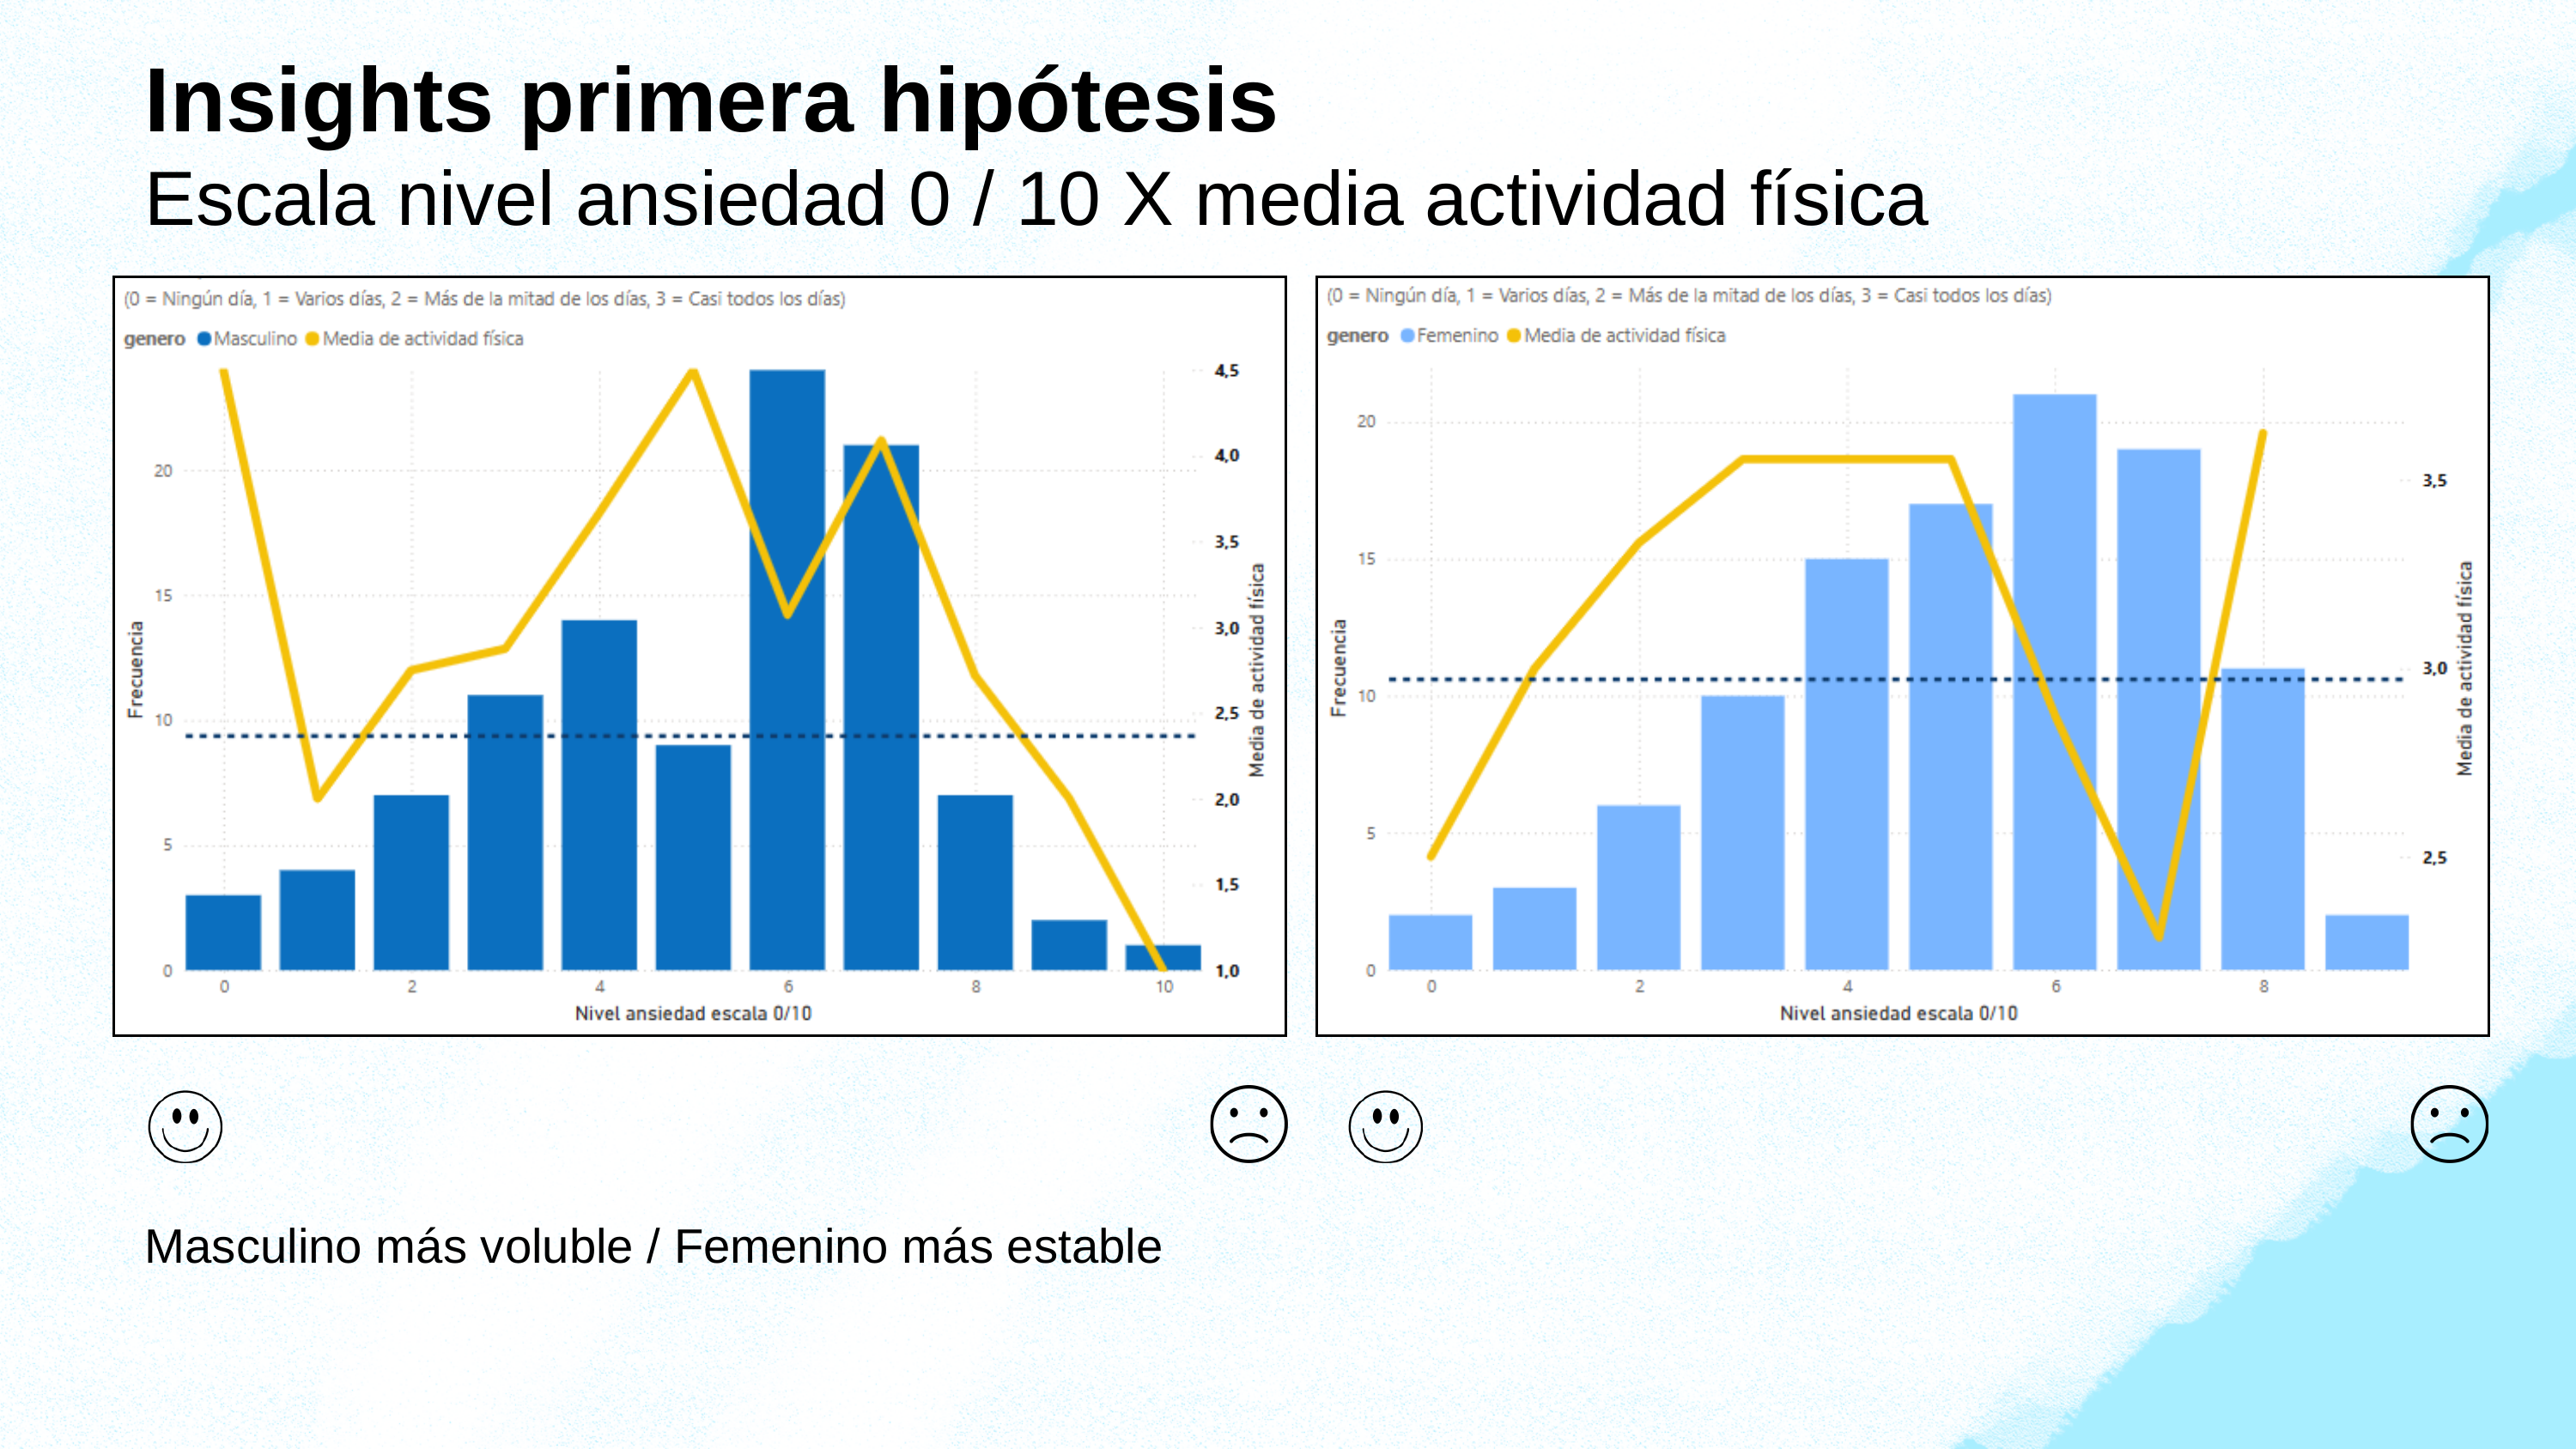

Insights primera hipótesis
Escala nivel ansiedad 0 / 10 X media actividad física

Masculino más voluble / Femenino más estable